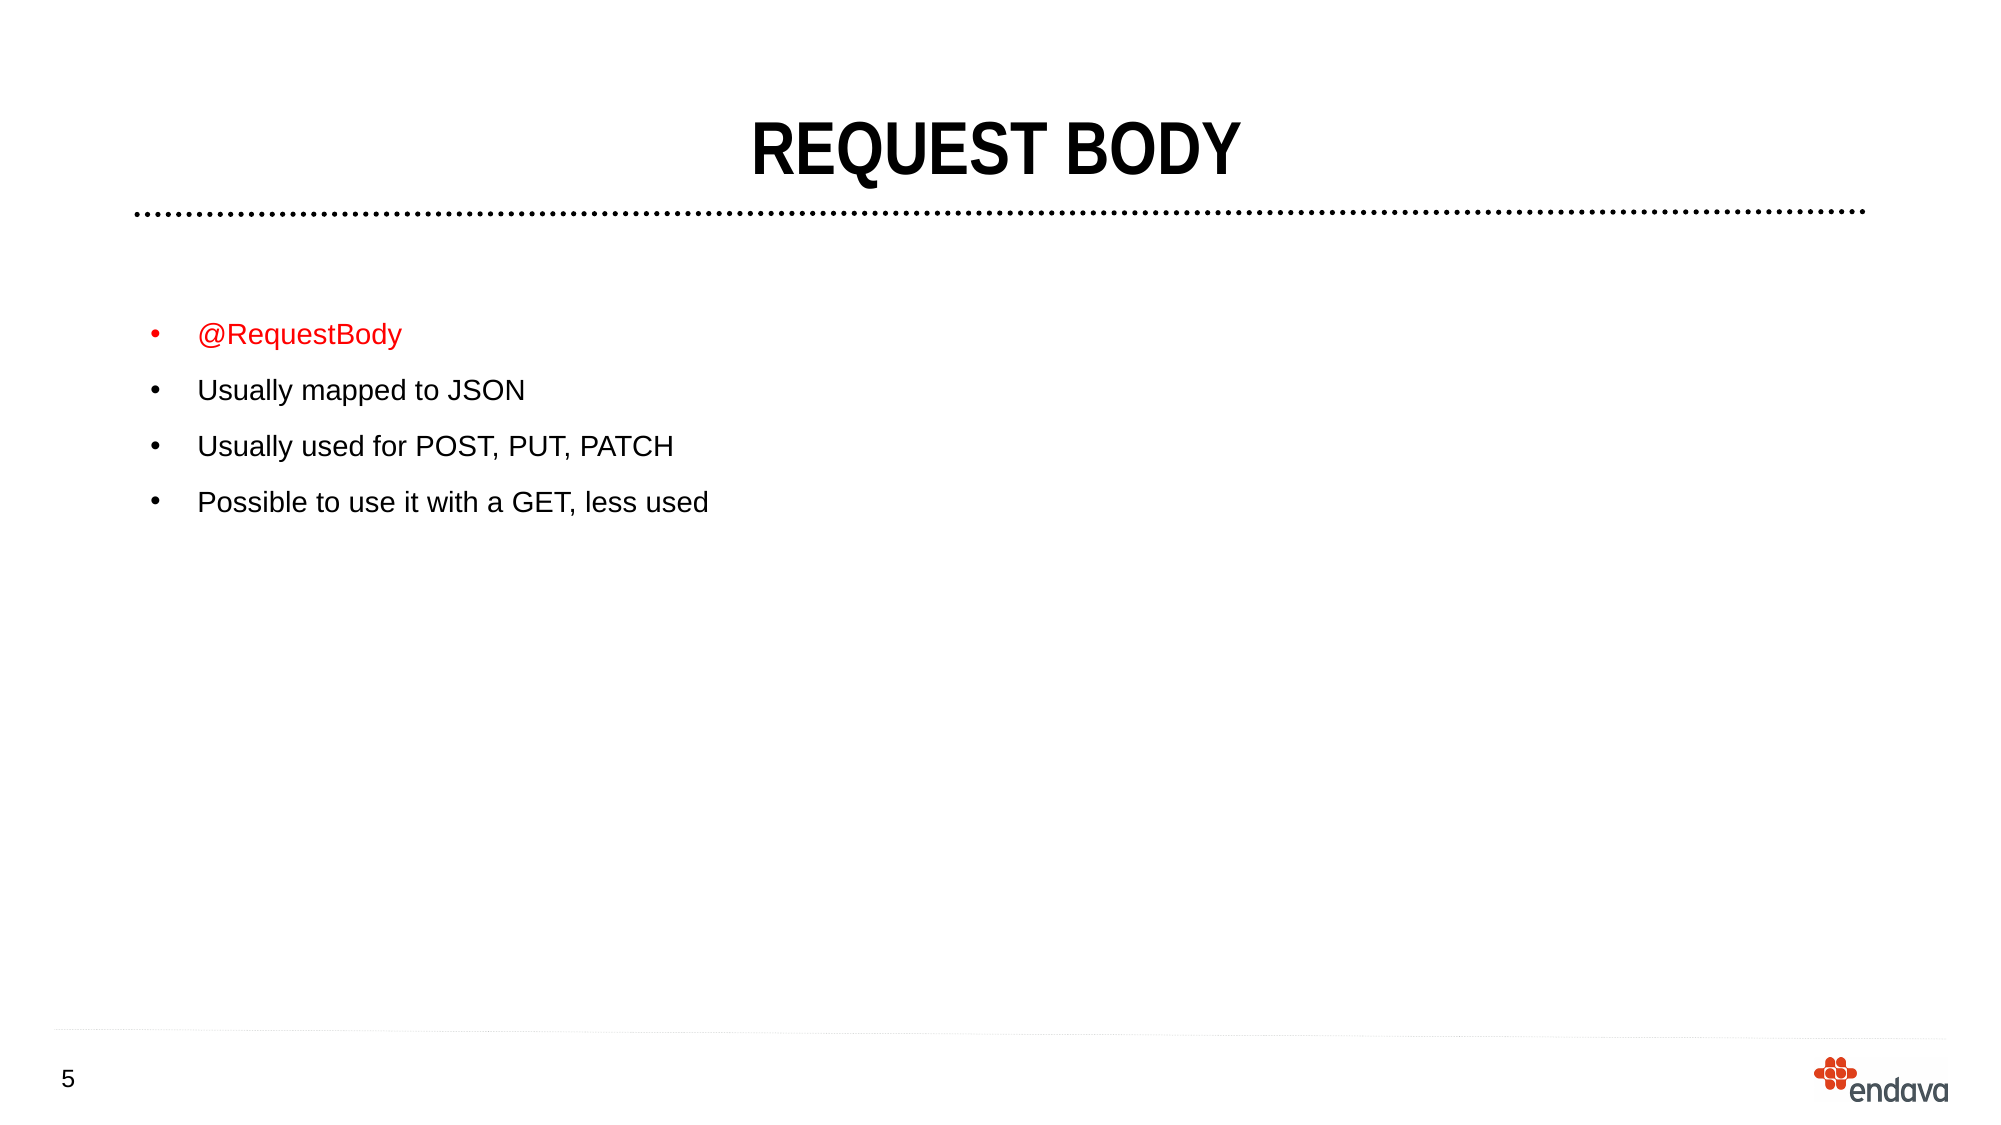

# Request body

@RequestBody
Usually mapped to JSON
Usually used for POST, PUT, PATCH
Possible to use it with a GET, less used